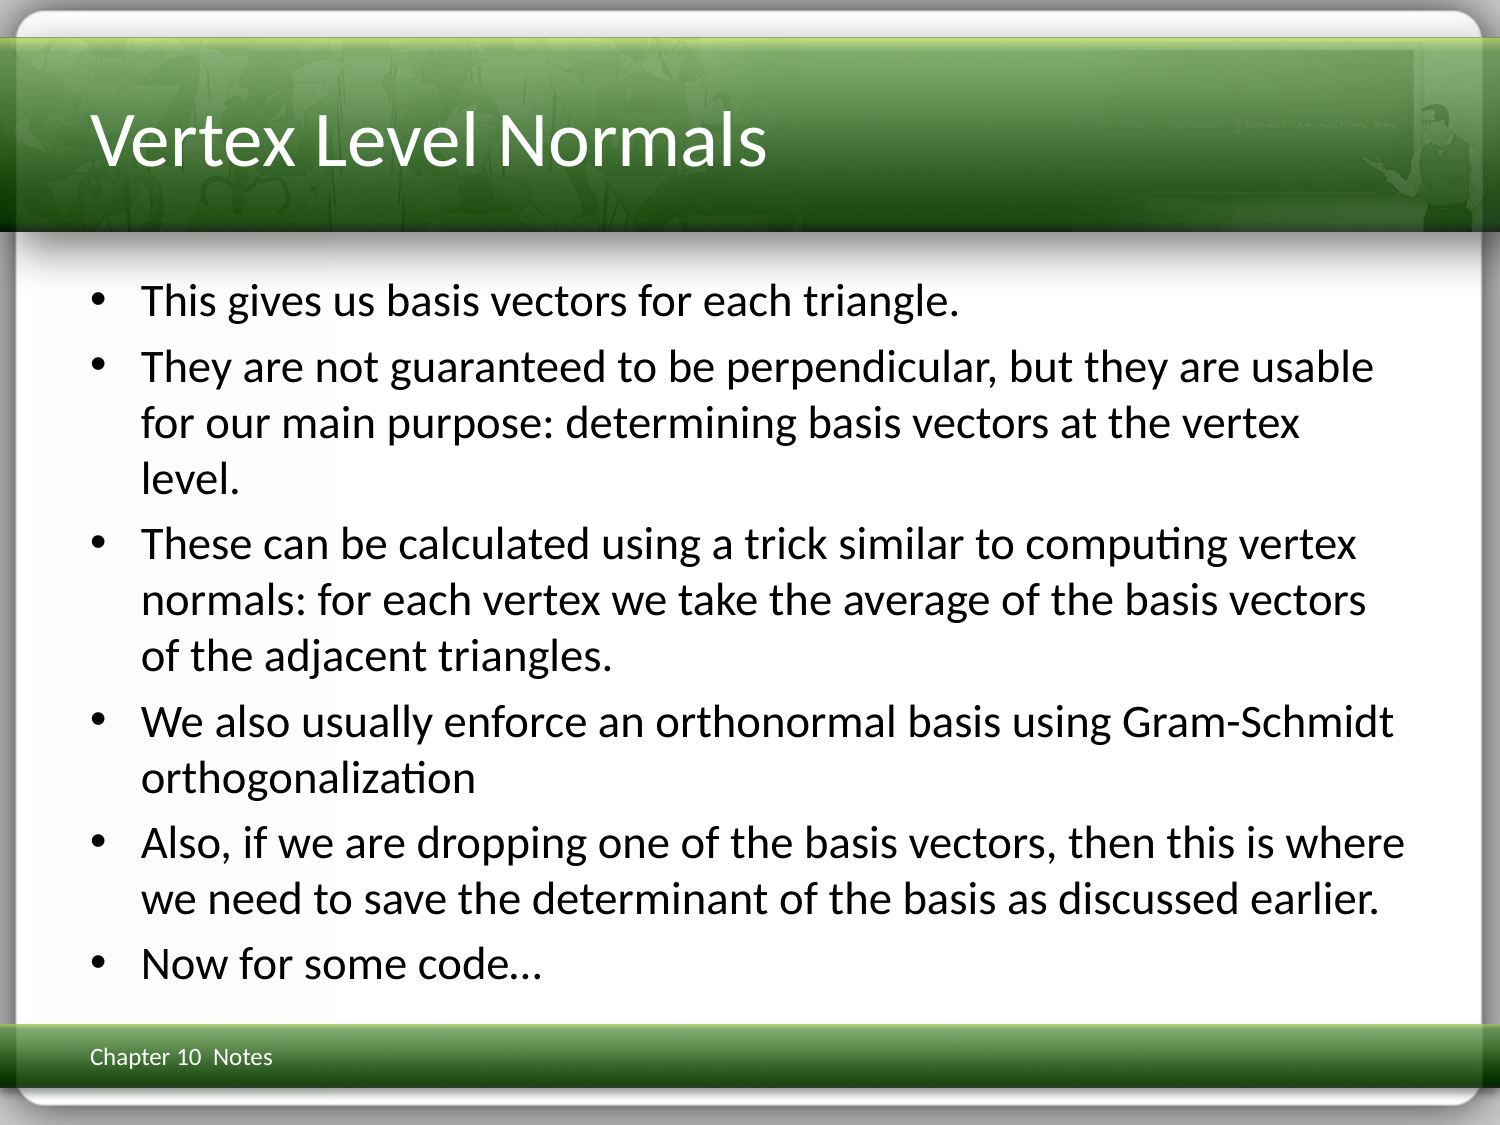

# Vertex Level Normals
This gives us basis vectors for each triangle.
They are not guaranteed to be perpendicular, but they are usable for our main purpose: determining basis vectors at the vertex level.
These can be calculated using a trick similar to computing vertex normals: for each vertex we take the average of the basis vectors of the adjacent triangles.
We also usually enforce an orthonormal basis using Gram-Schmidt orthogonalization
Also, if we are dropping one of the basis vectors, then this is where we need to save the determinant of the basis as discussed earlier.
Now for some code…
Chapter 10  Notes
3D Math Primer for Graphics & Game Dev
244